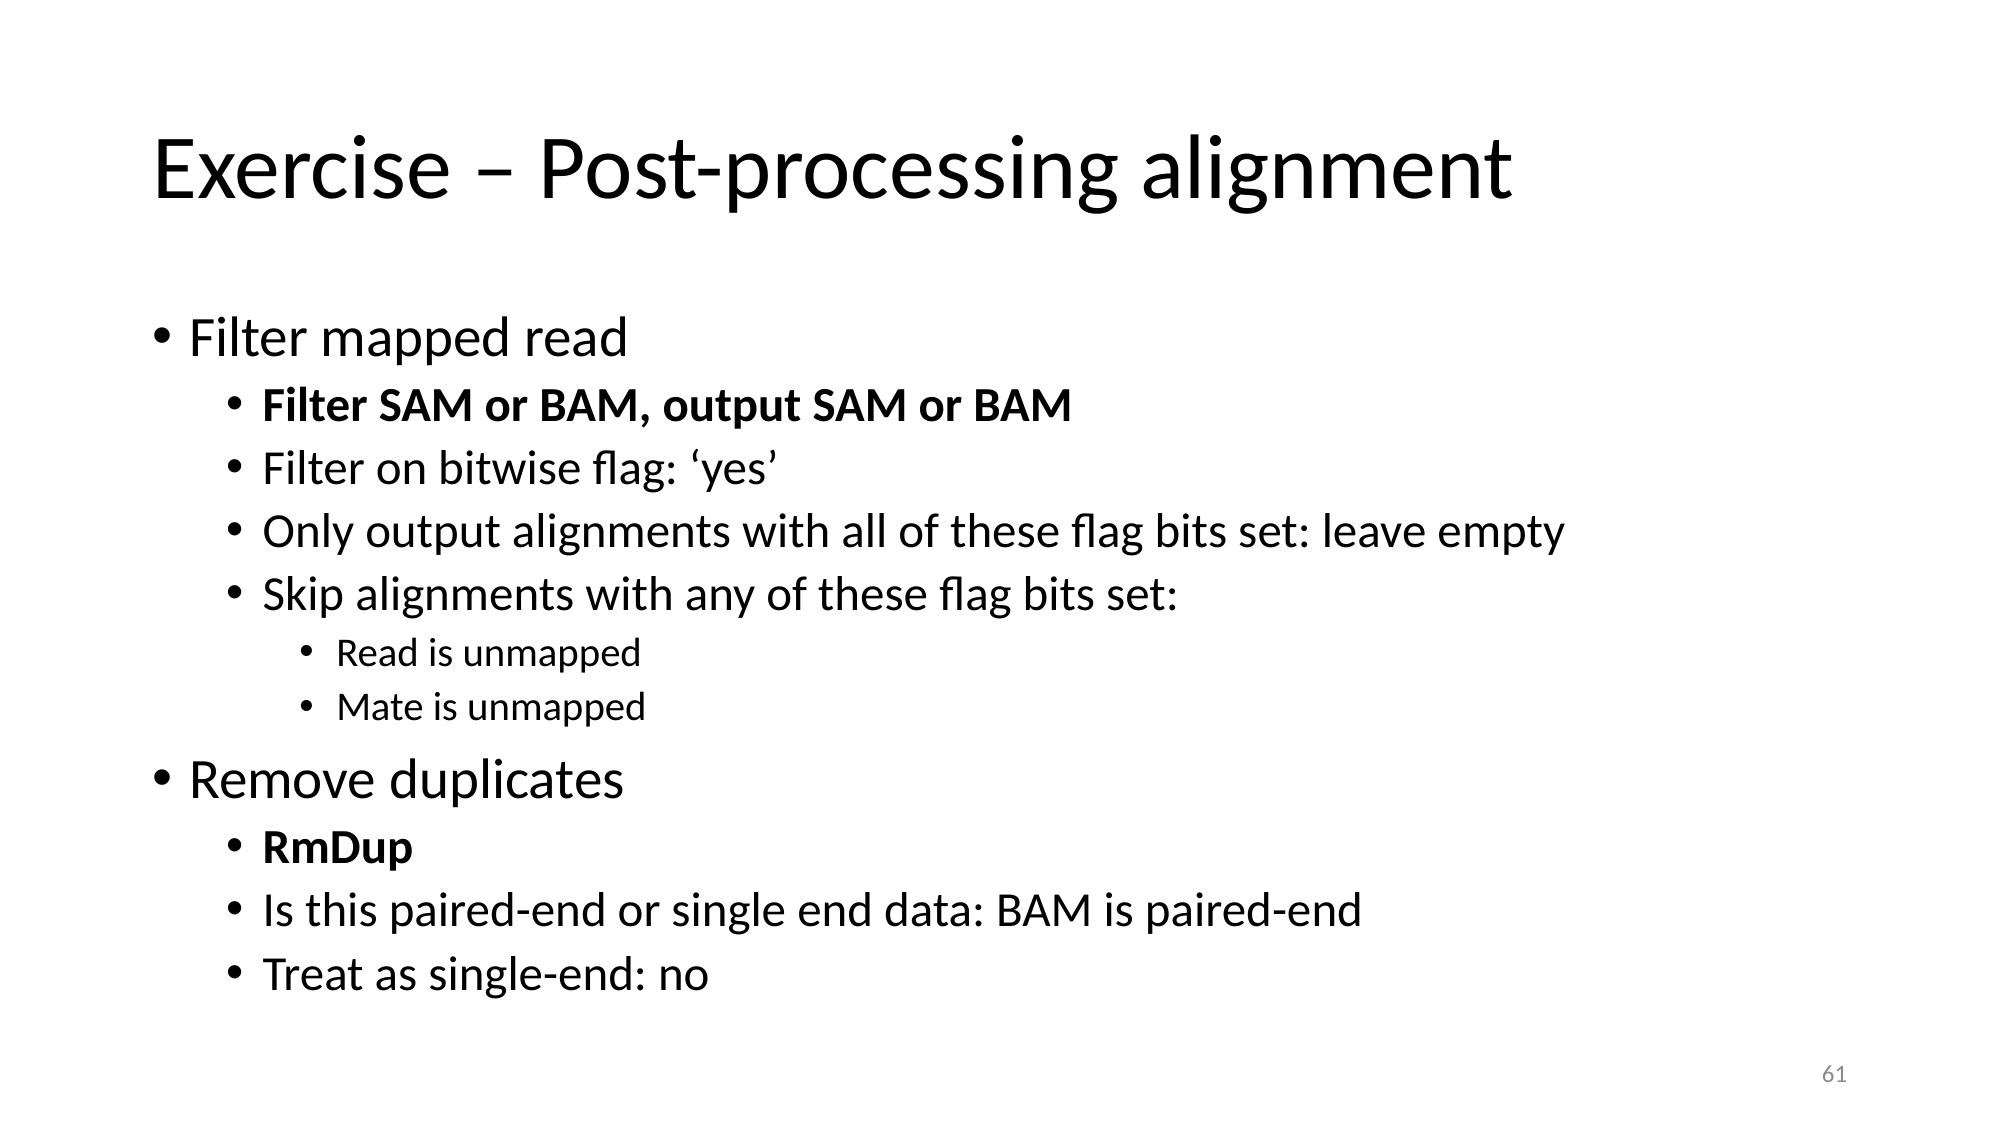

# Exercise – Post-processing alignment
Filter mapped read
Filter SAM or BAM, output SAM or BAM
Filter on bitwise flag: ‘yes’
Only output alignments with all of these flag bits set: leave empty
Skip alignments with any of these flag bits set:
Read is unmapped
Mate is unmapped
Remove duplicates
RmDup
Is this paired-end or single end data: BAM is paired-end
Treat as single-end: no
61